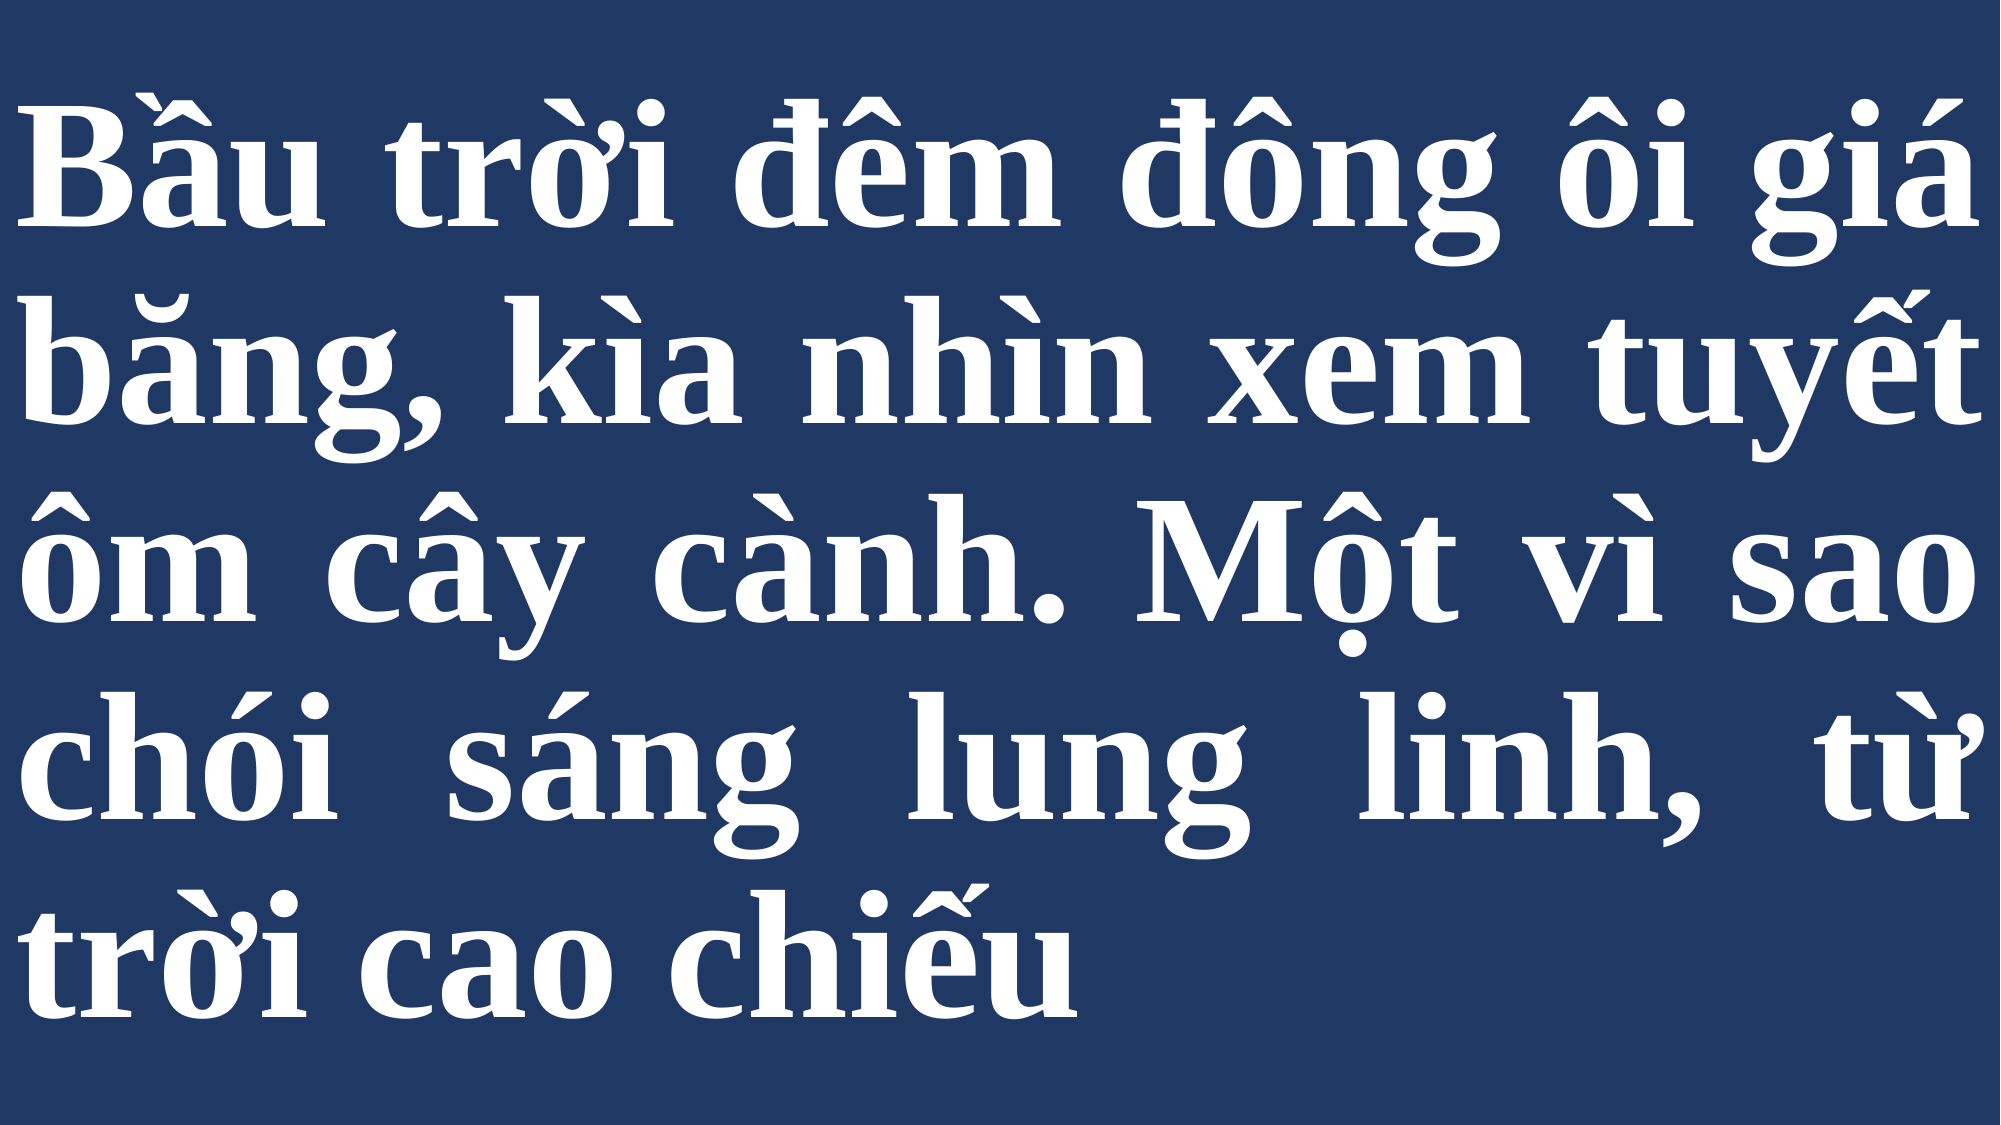

# Bầu trời đêm đông ôi giá băng, kìa nhìn xem tuyết ôm cây cành. Một vì sao chói sáng lung linh, từ trời cao chiếu